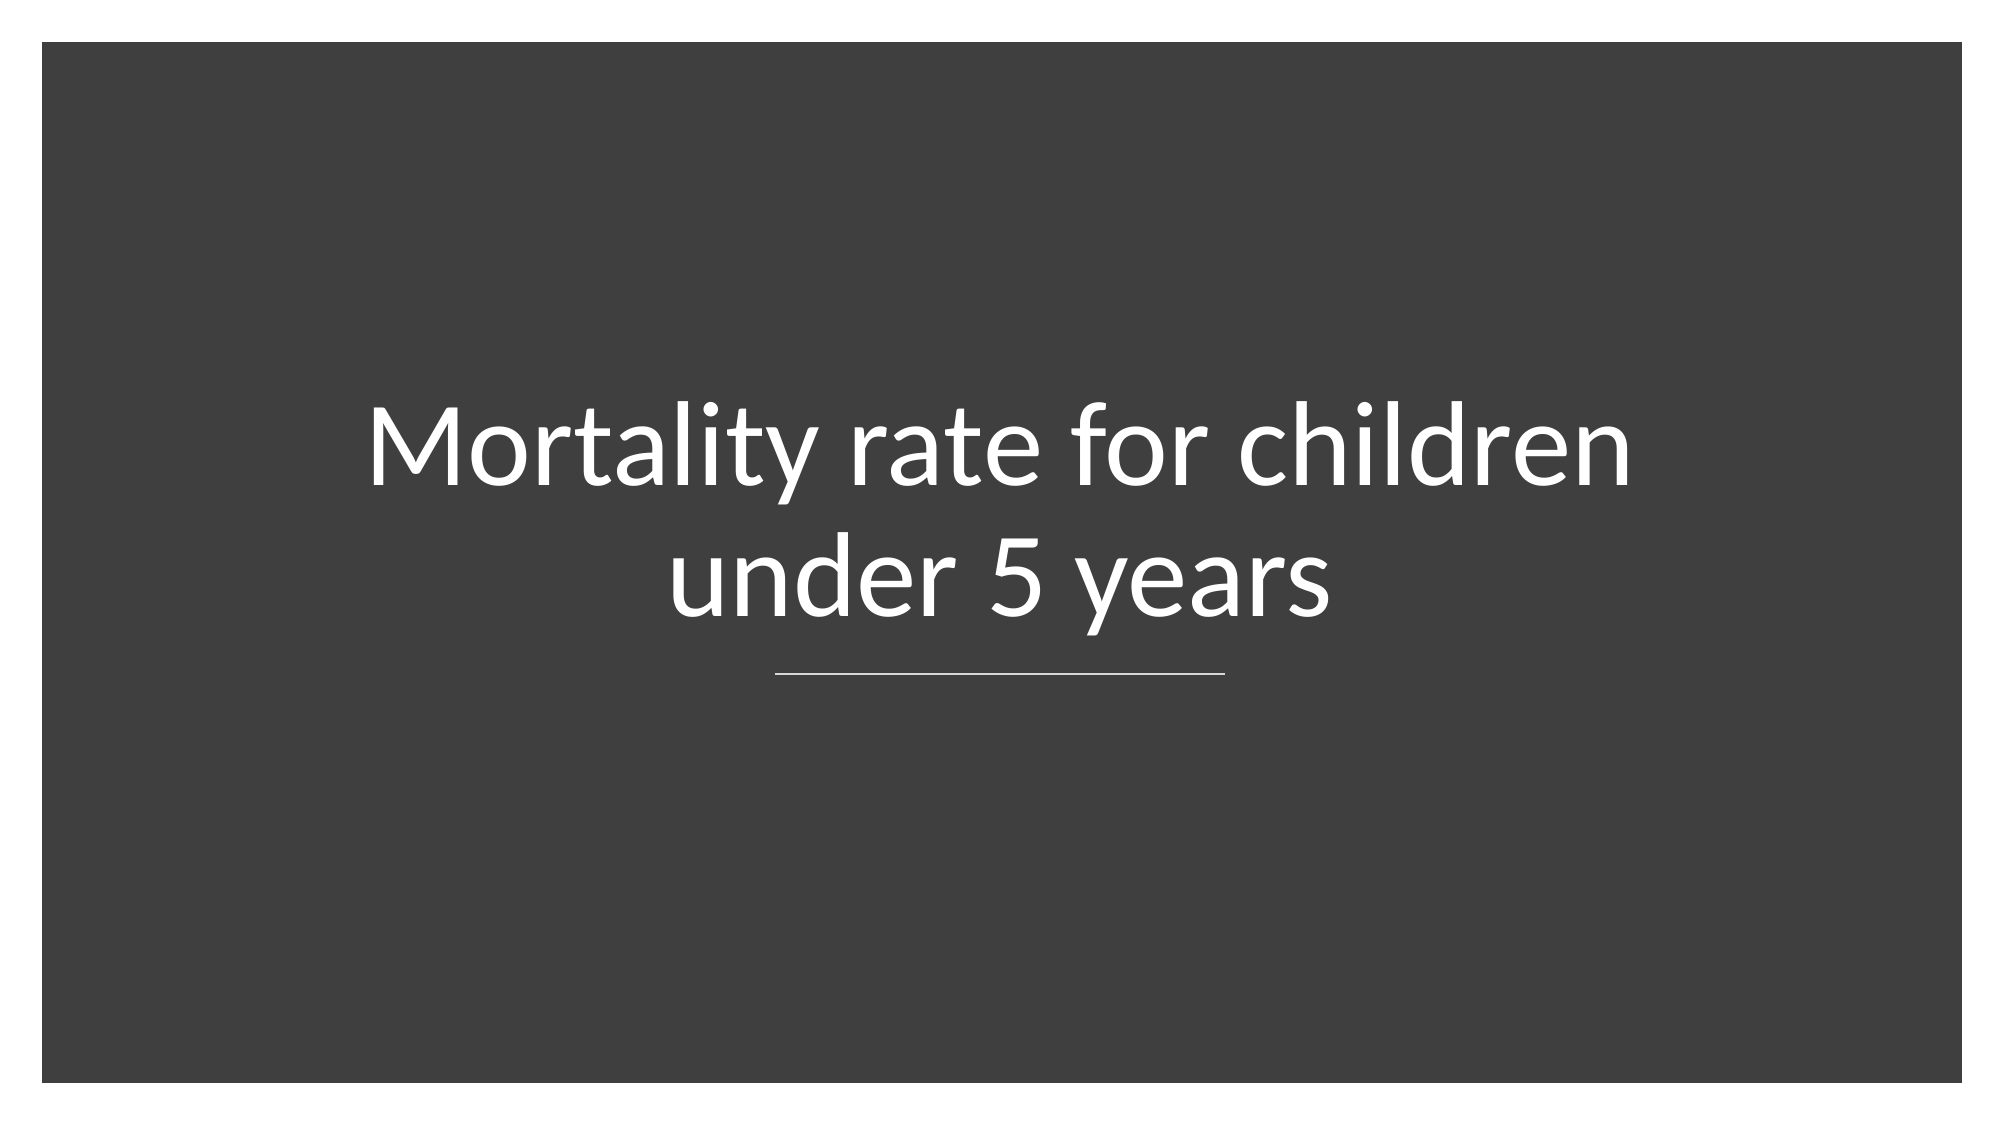

# Mortality rate for children under 5 years